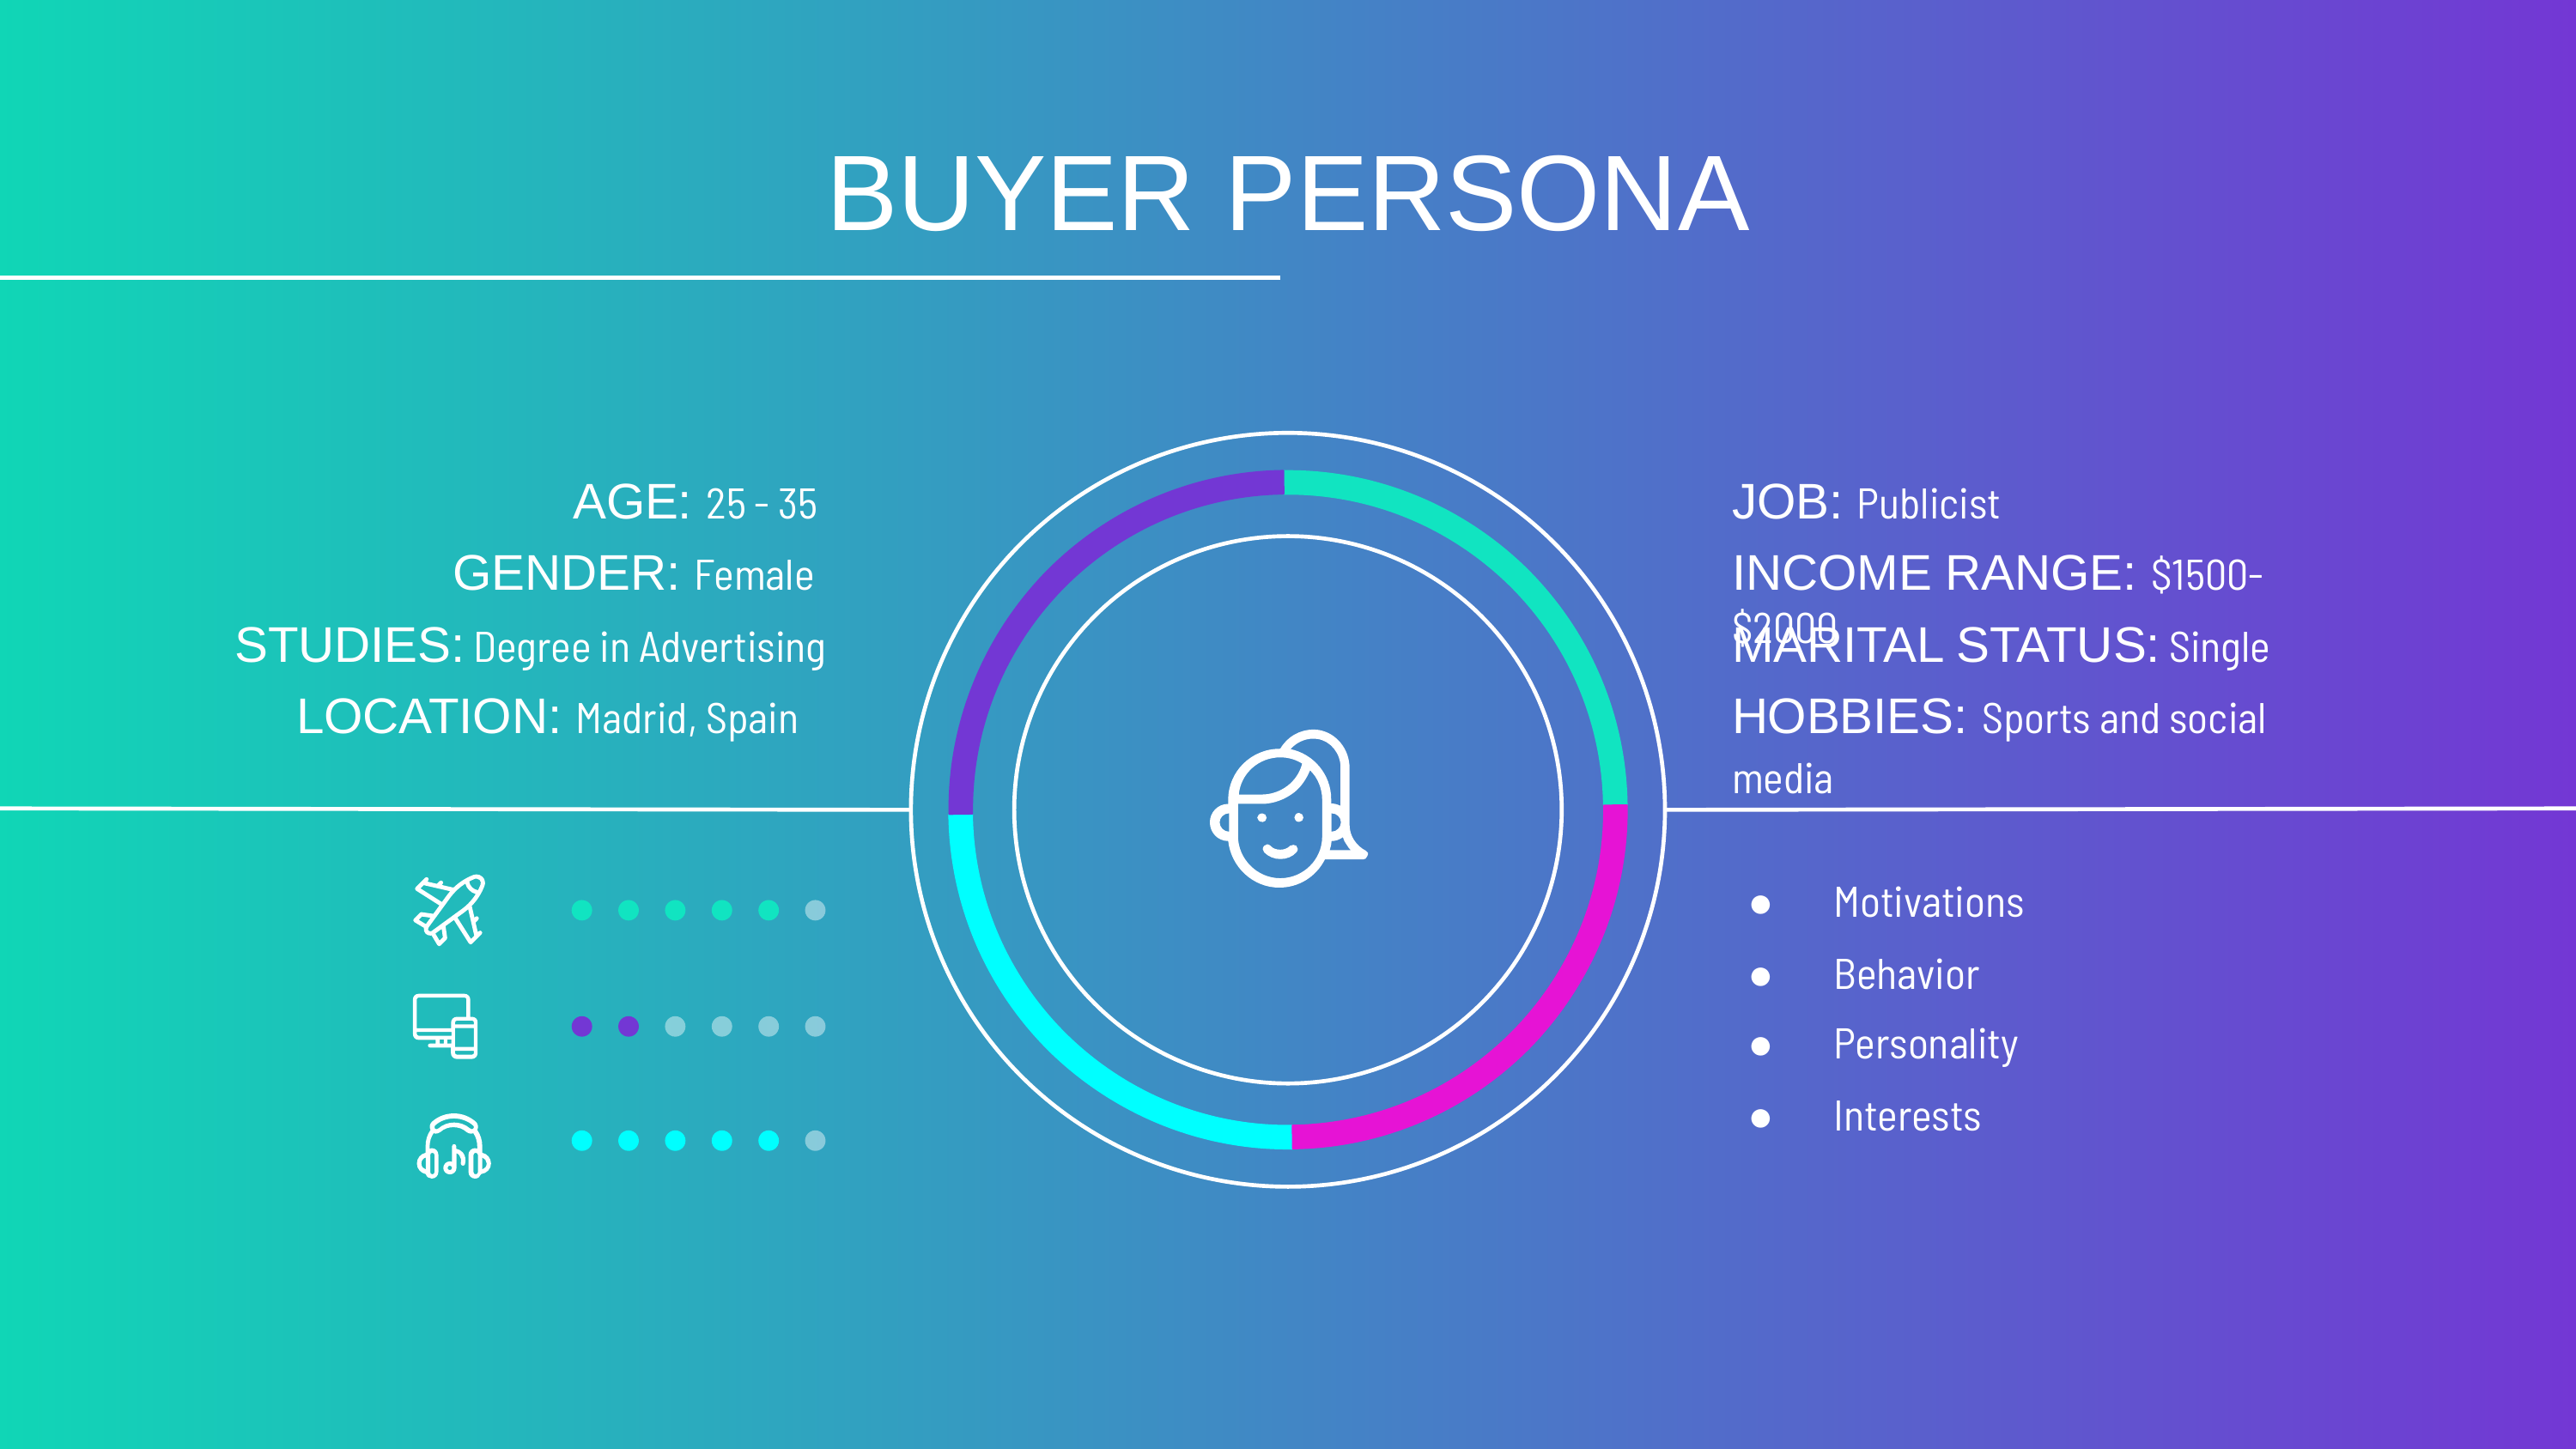

# BUYER PERSONA

AGE: 25 - 35
JOB: Publicist
GENDER: Female
INCOME RANGE: $1500-$2000
STUDIES: Degree in Advertising
MARITAL STATUS: Single
LOCATION: Madrid, Spain
HOBBIES: Sports and social media

Motivations

Behavior
Personality
Interests